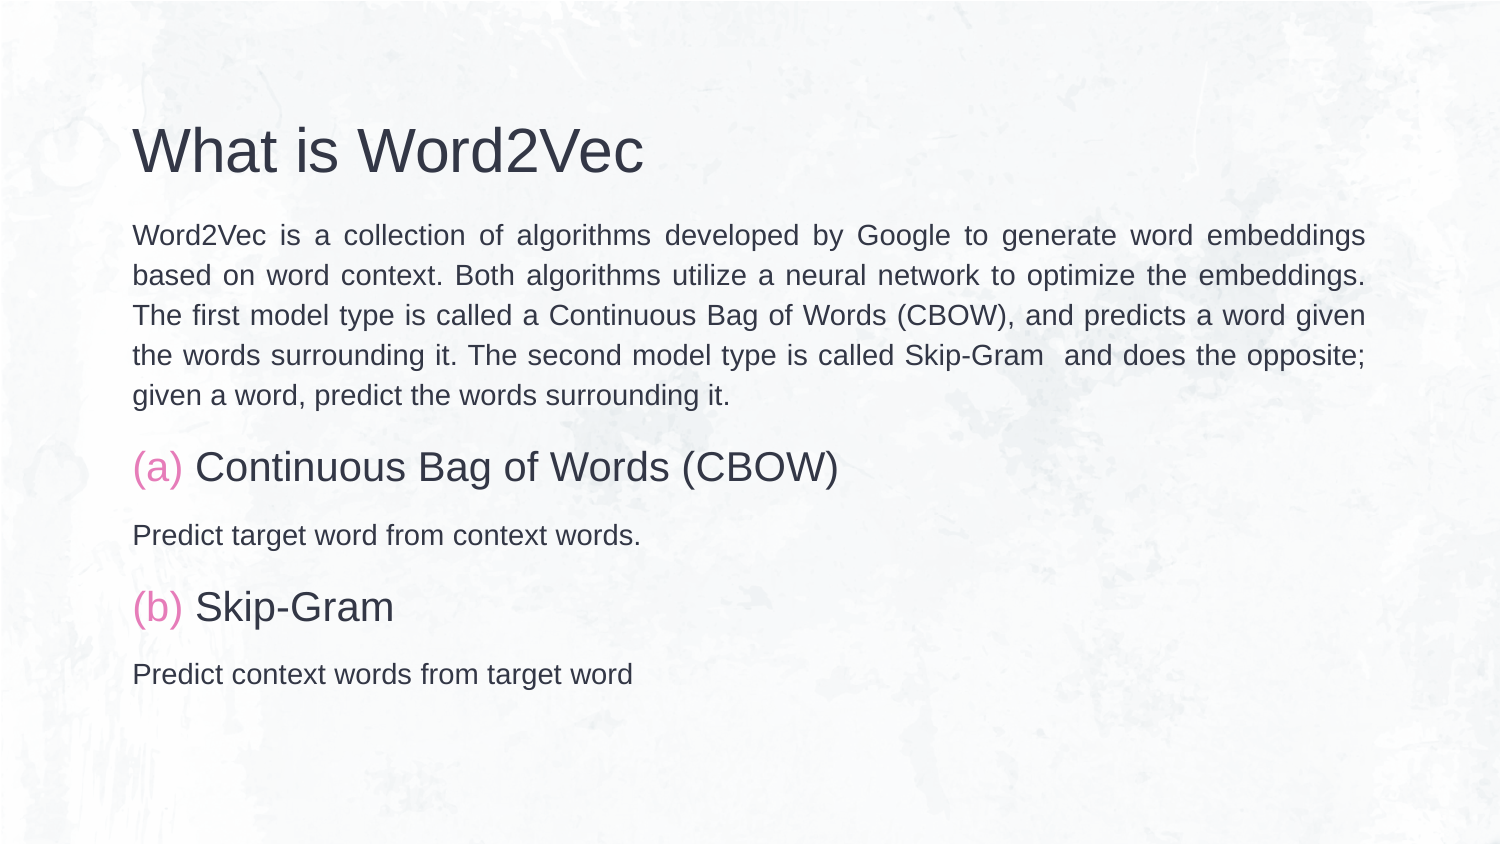

# What is Word2Vec
Word2Vec is a collection of algorithms developed by Google to generate word embeddings based on word context. Both algorithms utilize a neural network to optimize the embeddings. The first model type is called a Continuous Bag of Words (CBOW), and predicts a word given the words surrounding it. The second model type is called Skip-Gram  and does the opposite; given a word, predict the words surrounding it.
(a) Continuous Bag of Words (CBOW)
Predict target word from context words.
(b) Skip-Gram
Predict context words from target word